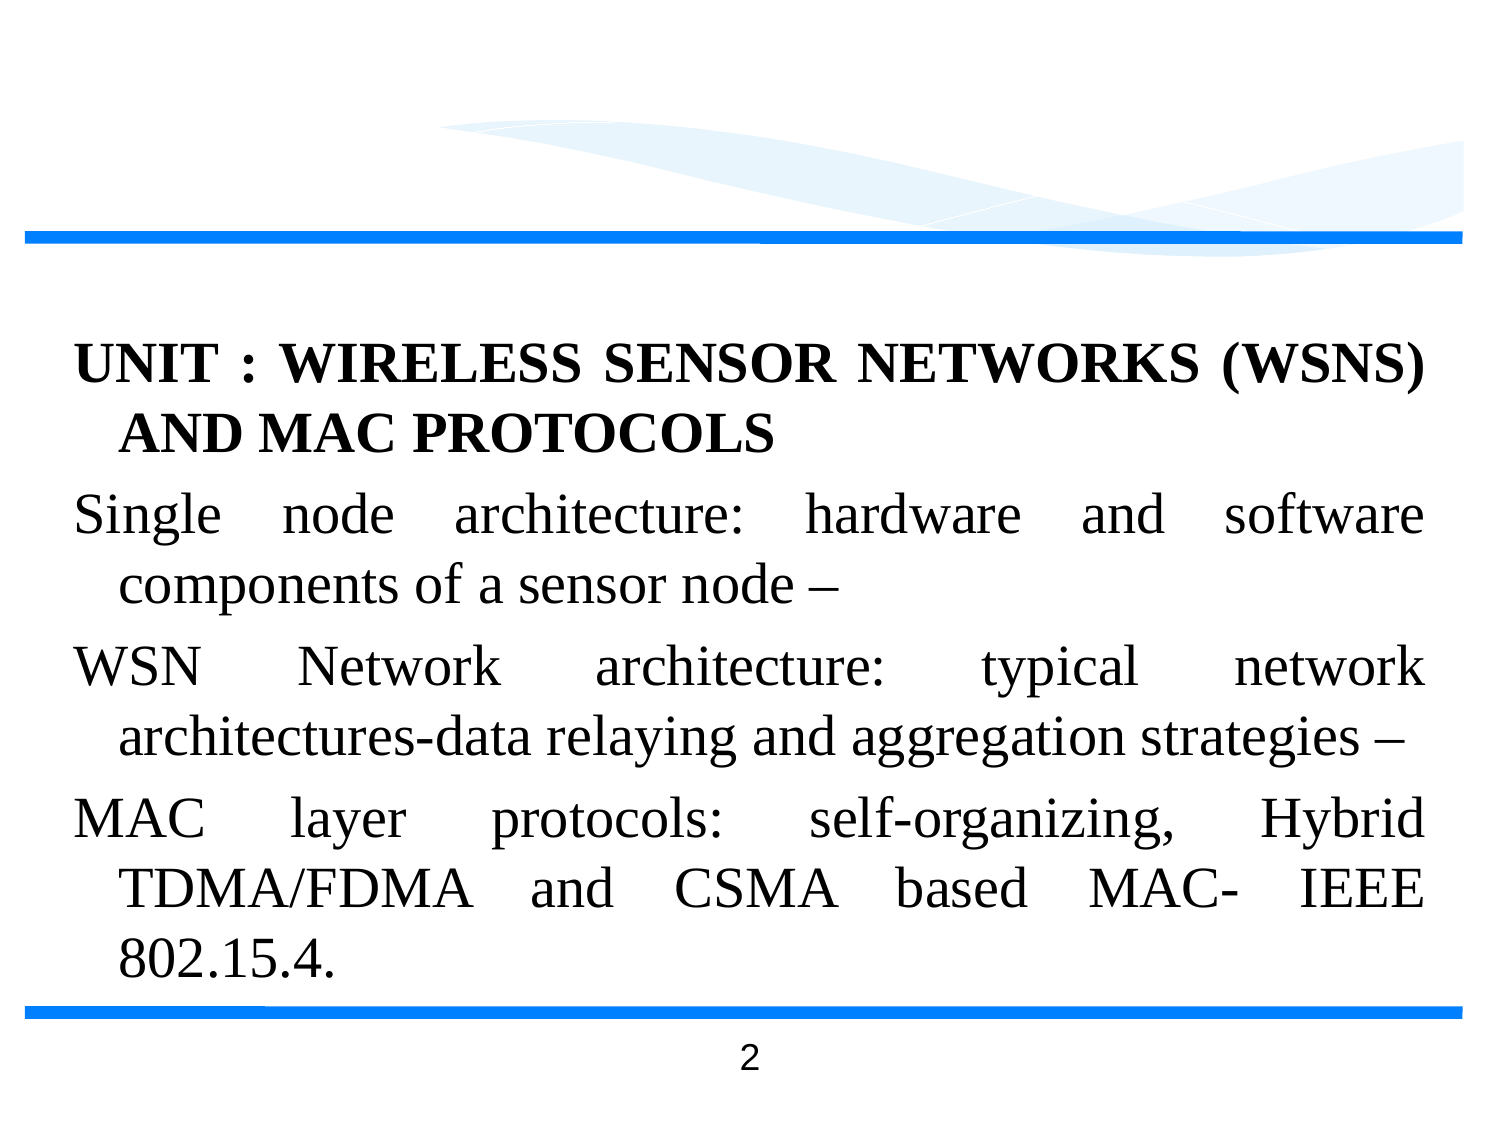

UNIT : WIRELESS SENSOR NETWORKS (WSNS) AND MAC PROTOCOLS
Single node architecture: hardware and software components of a sensor node –
WSN Network architecture: typical network architectures-data relaying and aggregation strategies –
MAC layer protocols: self-organizing, Hybrid TDMA/FDMA and CSMA based MAC- IEEE 802.15.4.

2